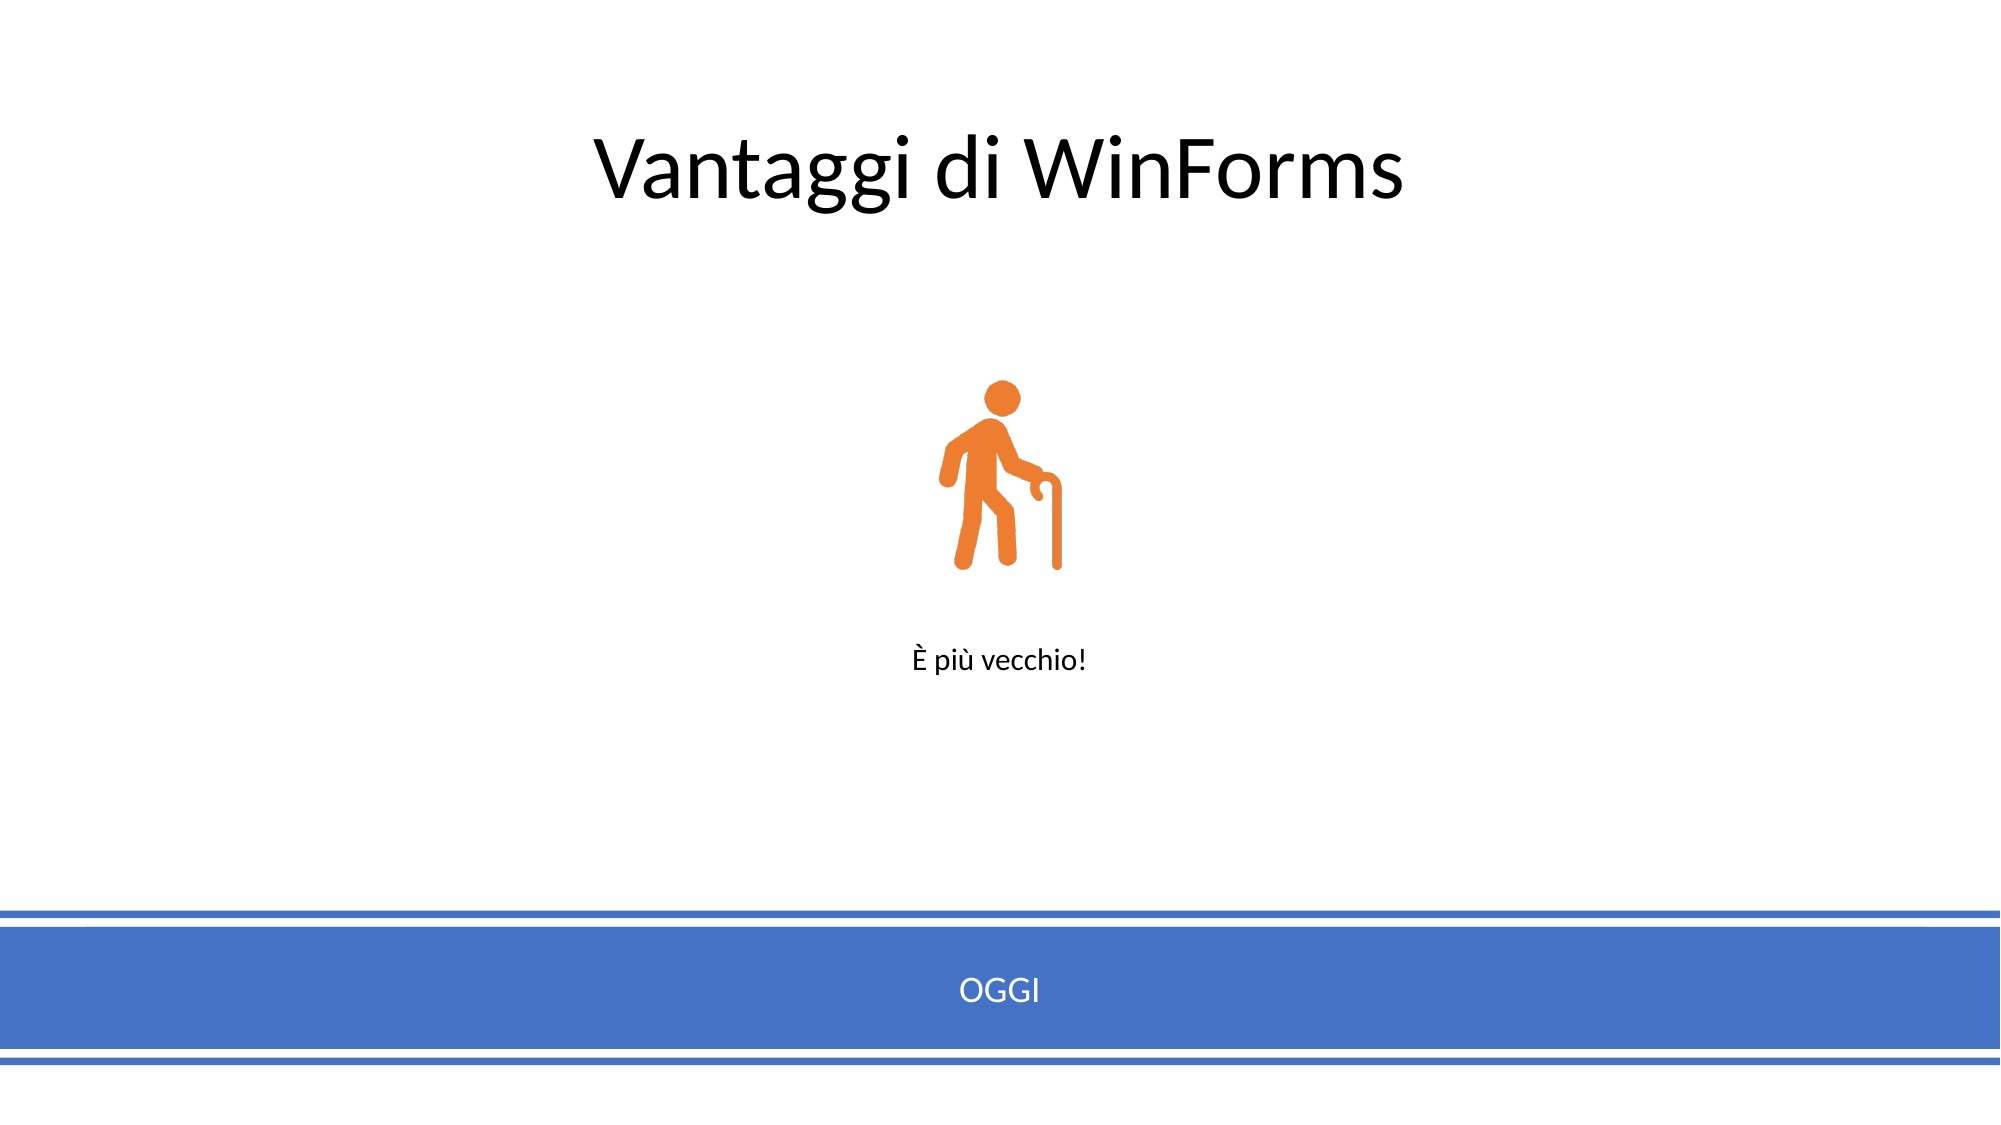

# Vantaggi di WinForms

È più vecchio!

OGGI
/* LIFE RUN ON CODE */